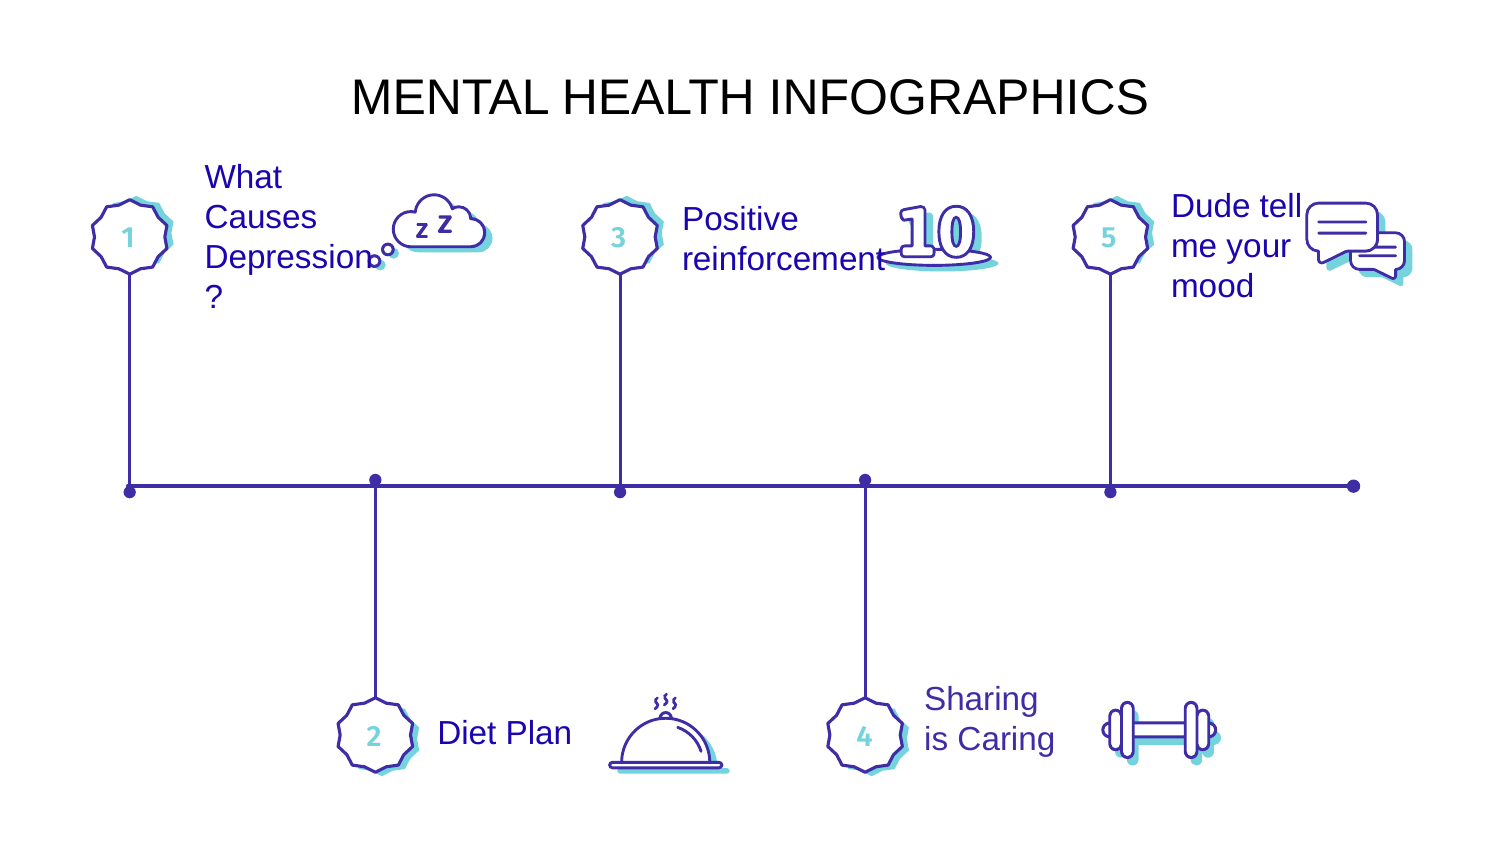

# MENTAL HEALTH INFOGRAPHICS

1

3

5

What Causes Depression?

Positive reinforcement

Dude tell me your mood

2

4

Sharing is Caring

Diet Plan